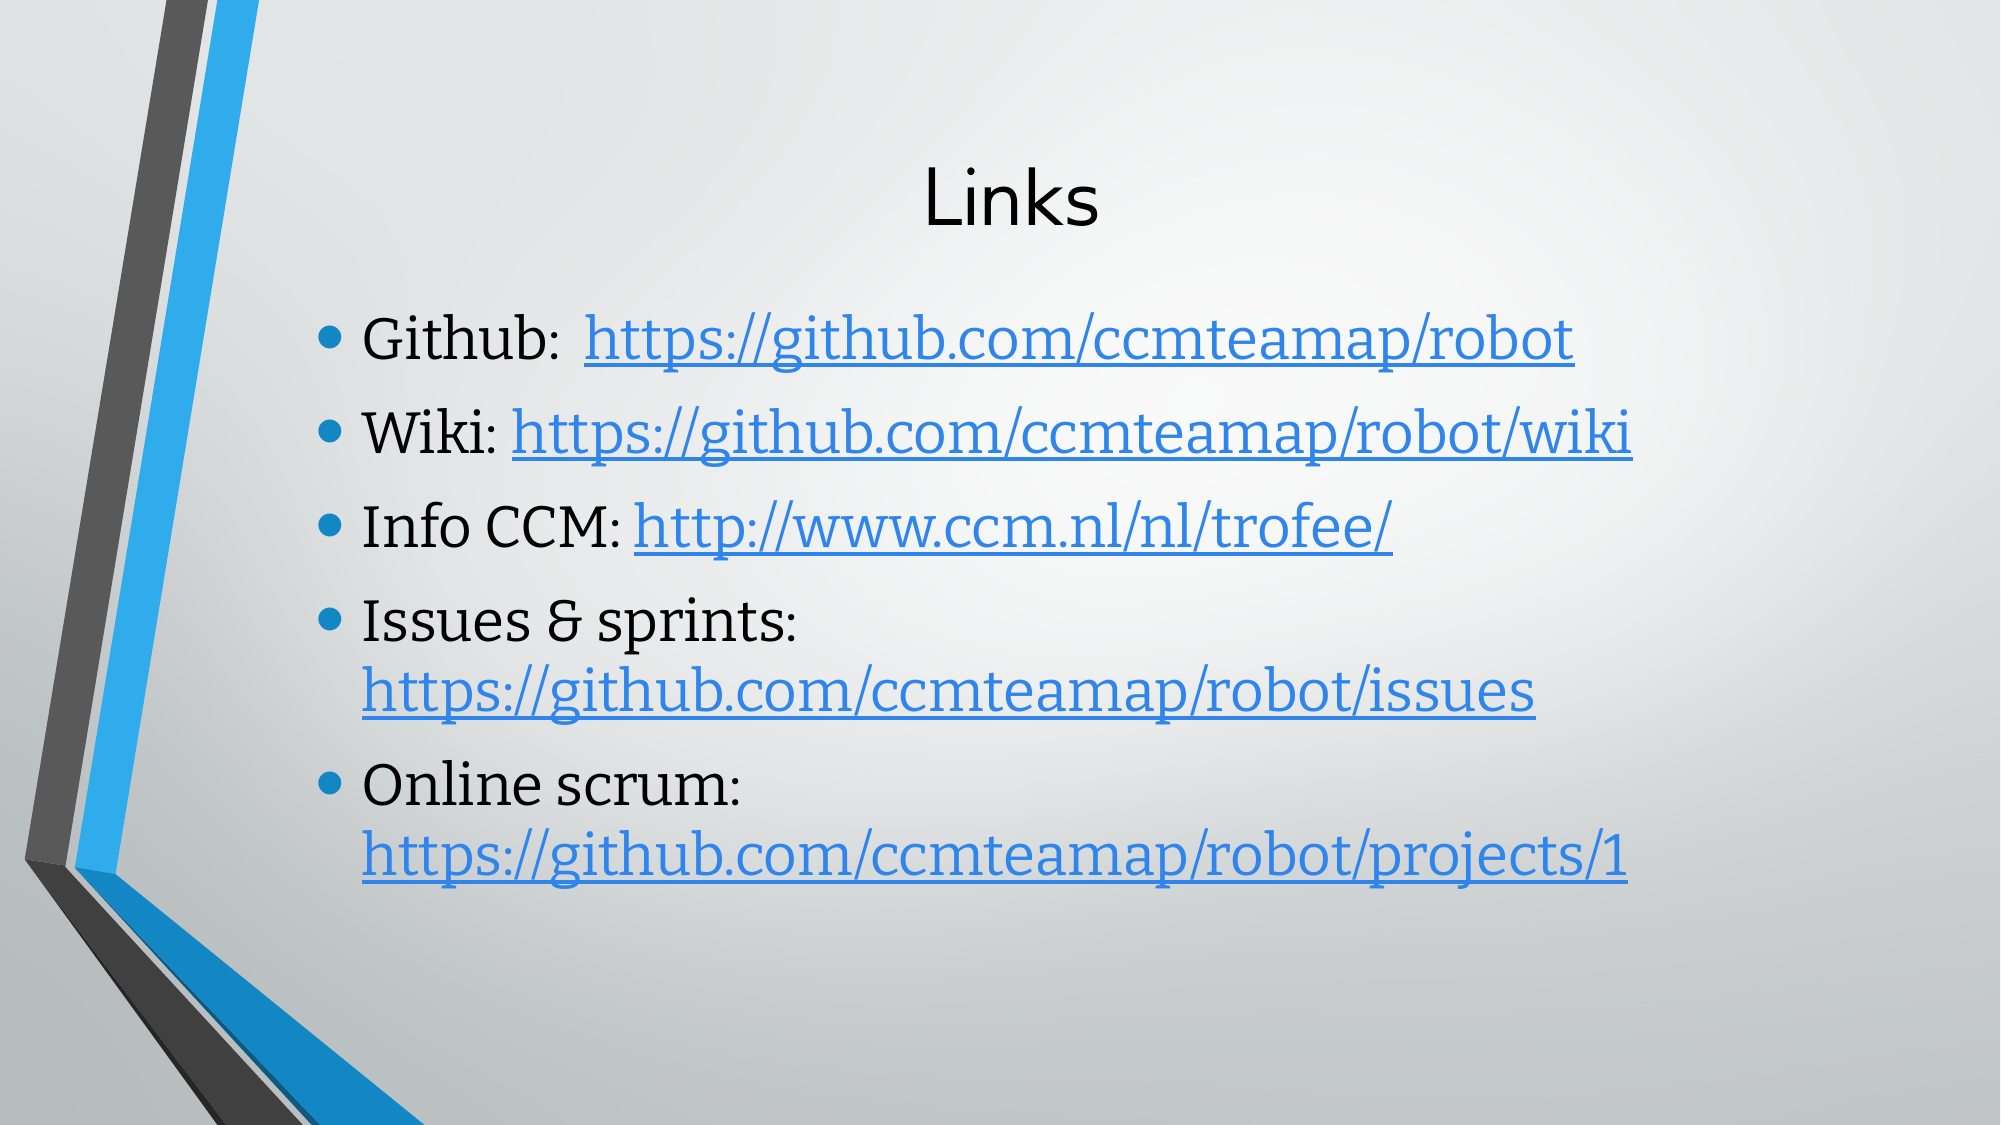

# Links
Github:  https://github.com/ccmteamap/robot
Wiki: 	https://github.com/ccmteamap/robot/wiki
Info CCM: http://www.ccm.nl/nl/trofee/
Issues & sprints: https://github.com/ccmteamap/robot/issues
Online scrum: https://github.com/ccmteamap/robot/projects/1